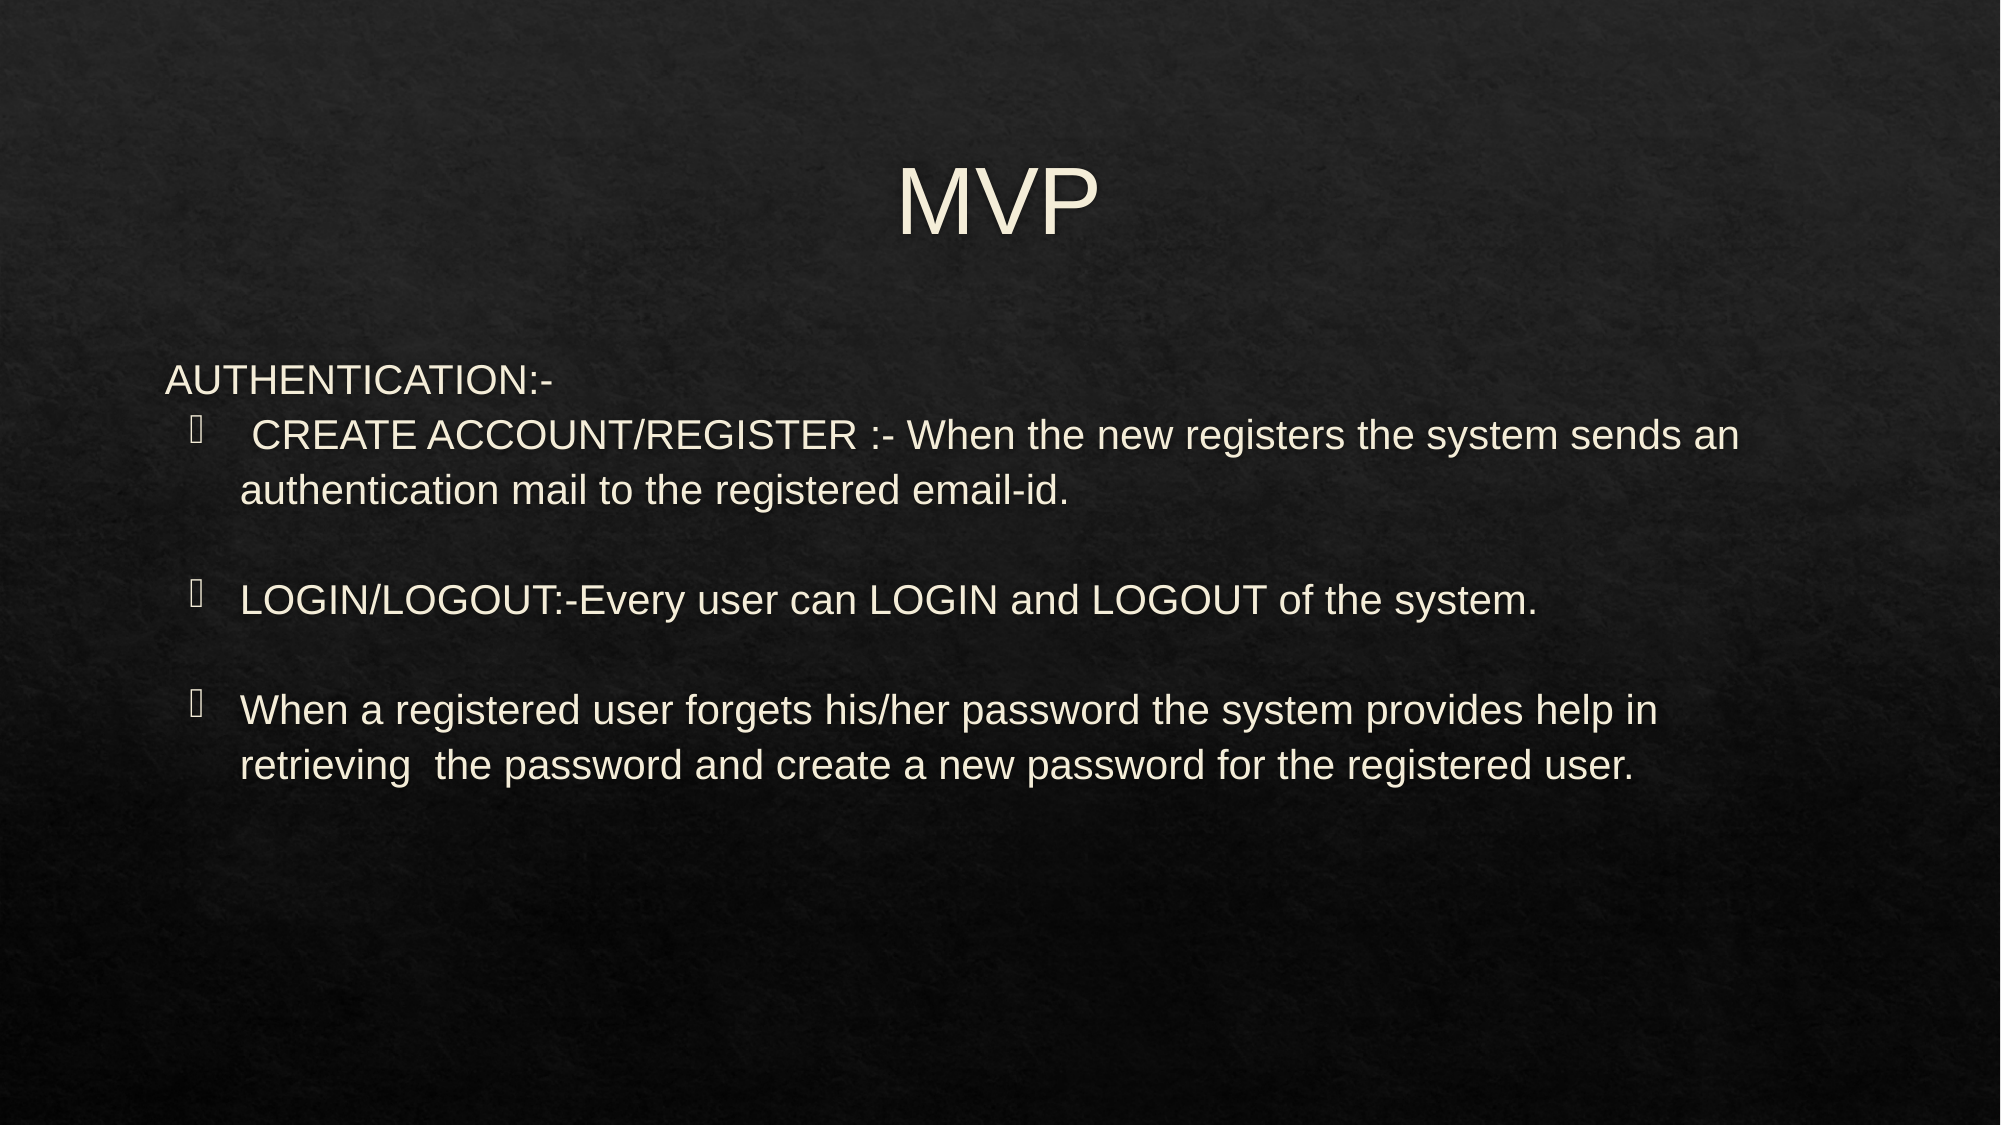

# MVP
AUTHENTICATION:-
 CREATE ACCOUNT/REGISTER :- When the new registers the system sends an authentication mail to the registered email-id.

LOGIN/LOGOUT:-Every user can LOGIN and LOGOUT of the system.

When a registered user forgets his/her password the system provides help in retrieving  the password and create a new password for the registered user.